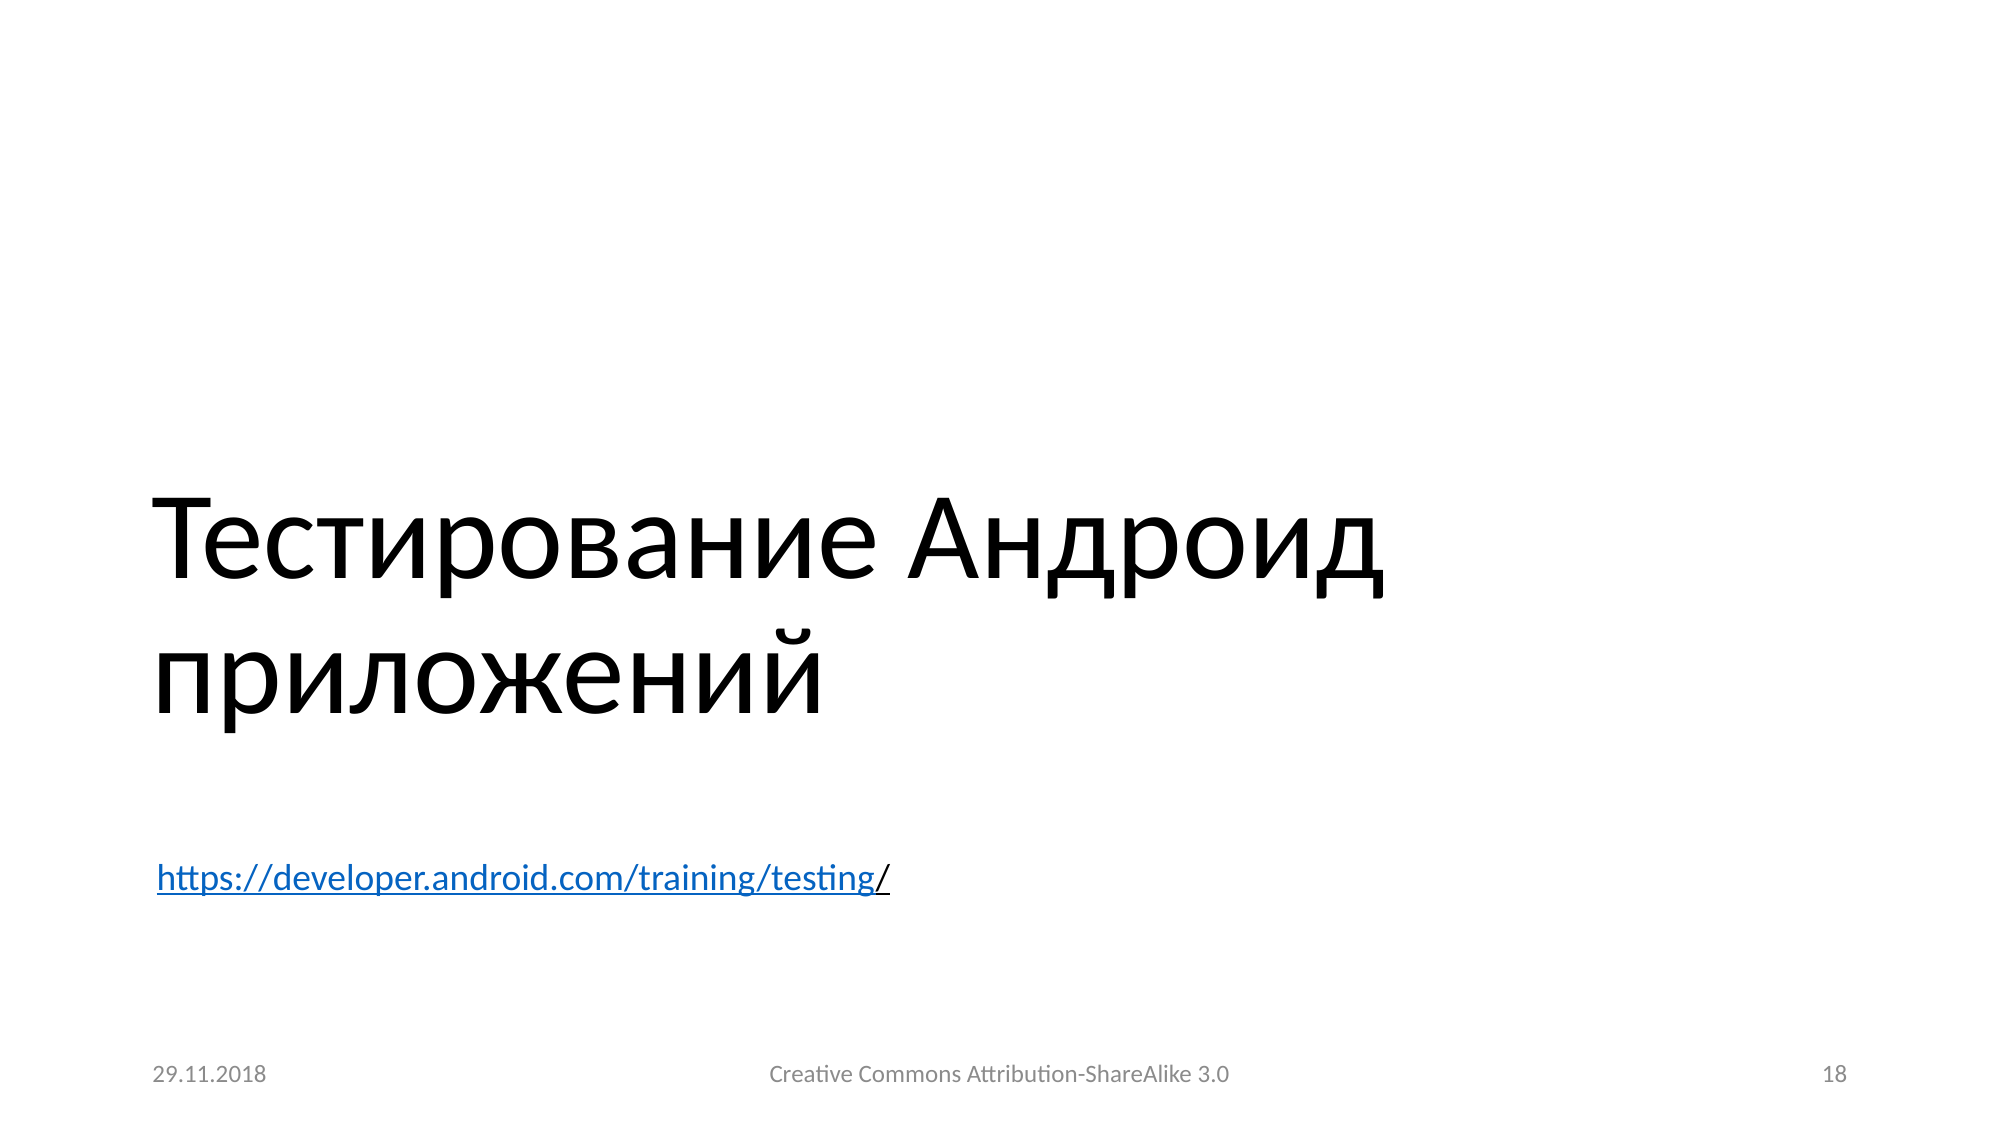

# Тестирование Андроид приложений

https://developer.android.com/training/testing/
29.11.2018
Creative Commons Attribution-ShareAlike 3.0
18